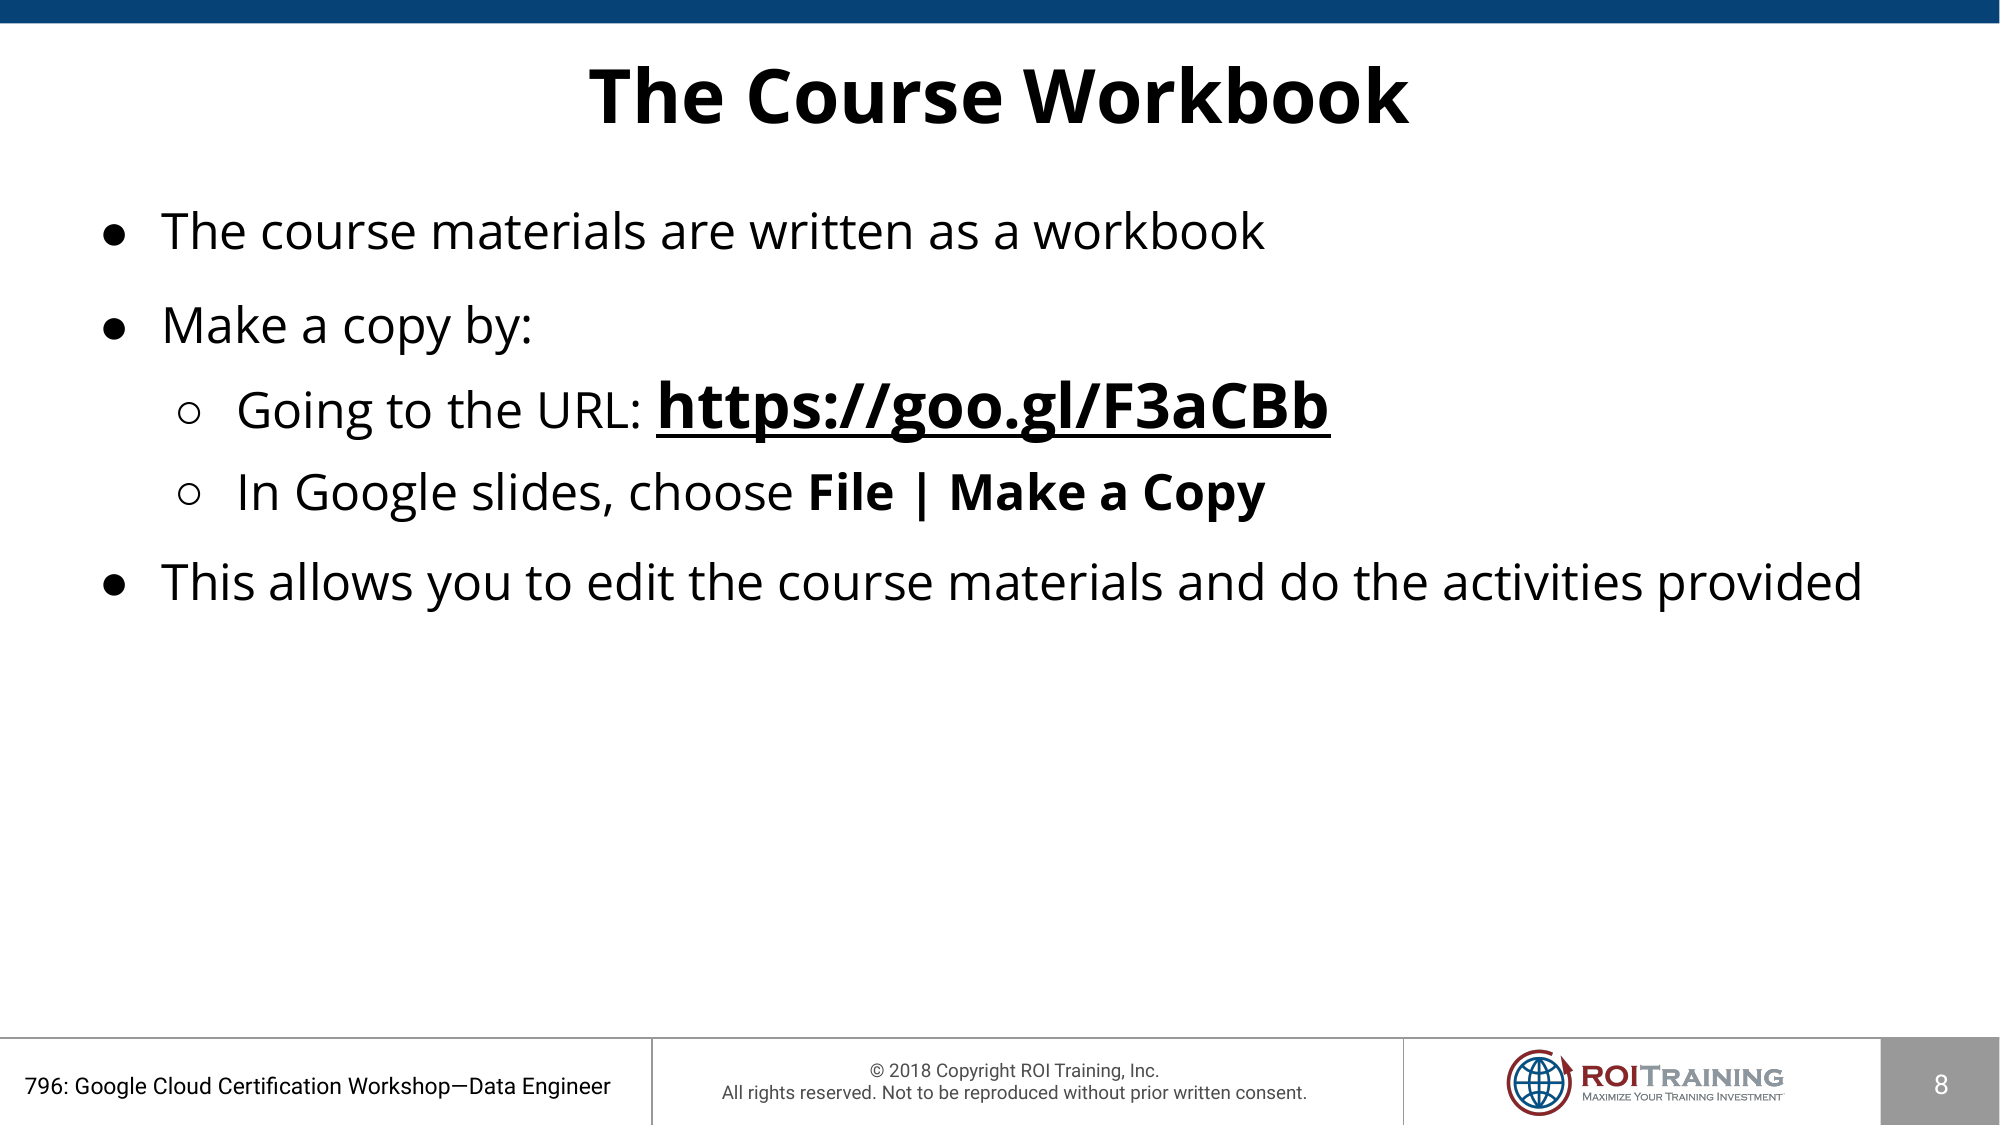

# The Course Workbook
The course materials are written as a workbook
Make a copy by:
Going to the URL: https://goo.gl/F3aCBb
In Google slides, choose File | Make a Copy
This allows you to edit the course materials and do the activities provided